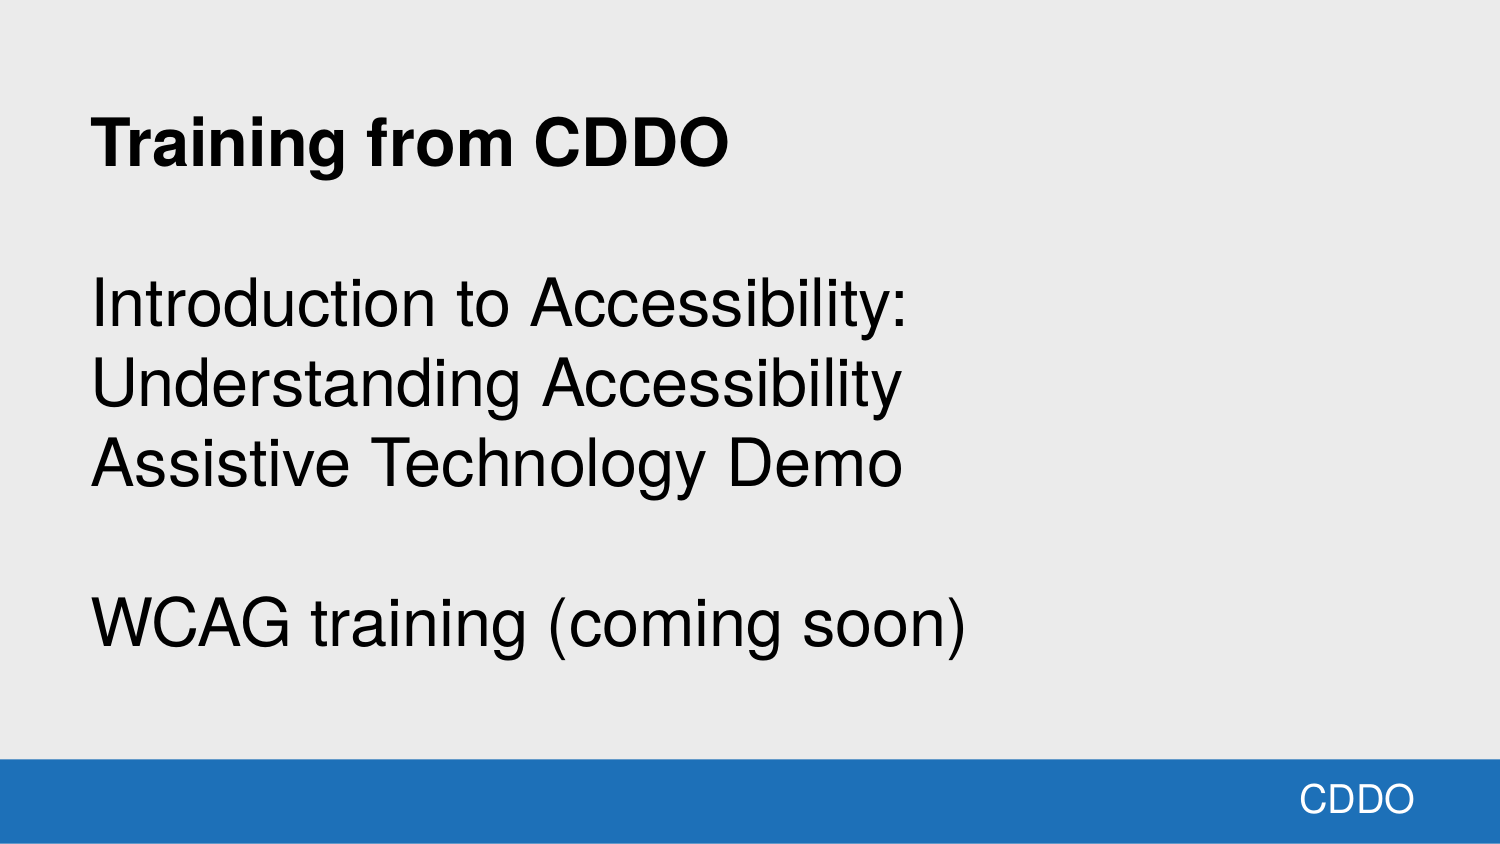

Training from CDDO

Introduction to Accessibility:
Understanding Accessibility
Assistive Technology Demo

WCAG training (coming soon)